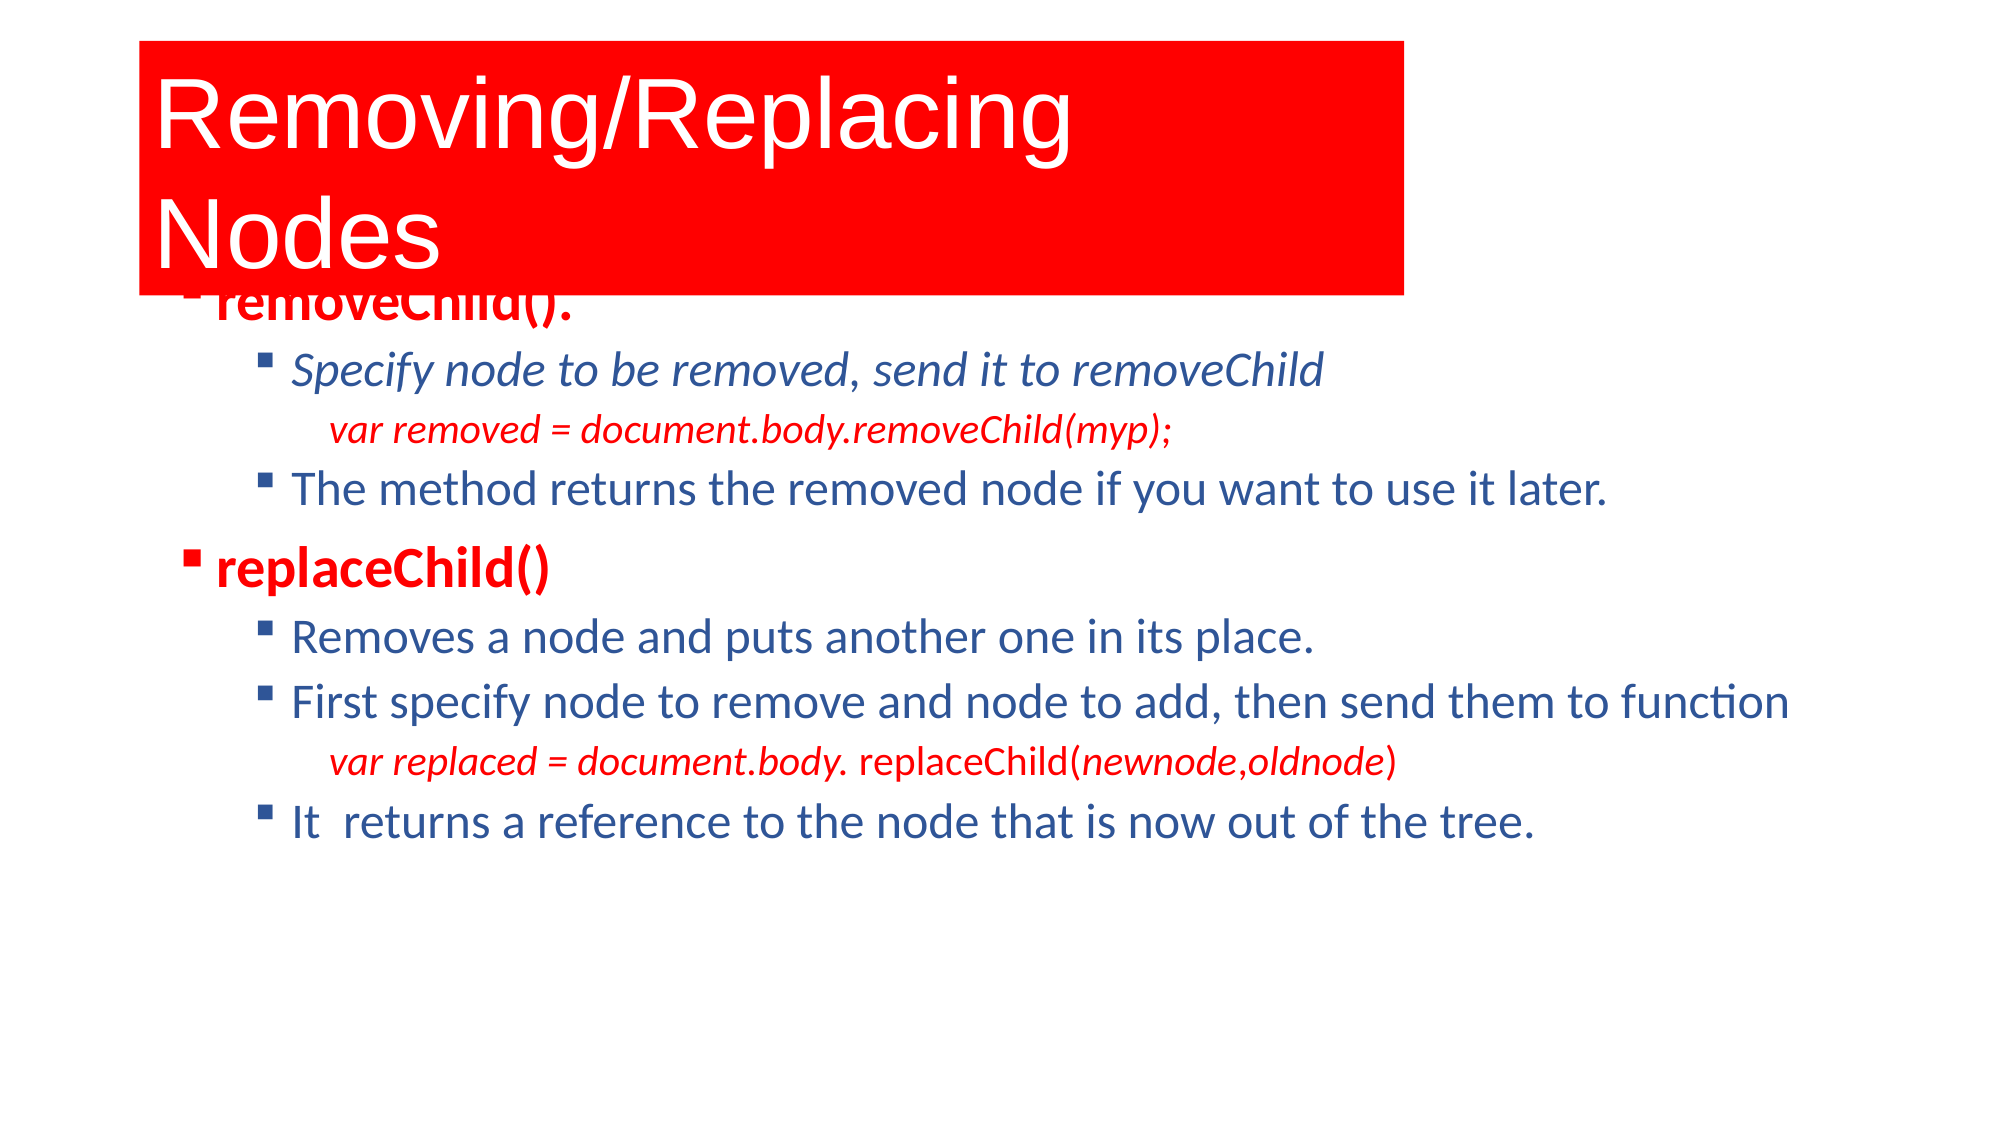

Removing/Replacing  Nodes
removeChild().
Specify node to be removed, send it to removeChild
var removed = document.body.removeChild(myp);
The method returns the removed node if you want to use it later.
replaceChild()
Removes a node and puts another one in its place.
First specify node to remove and node to add, then send them to function
var replaced = document.body. replaceChild(newnode,oldnode)
It  returns a reference to the node that is now out of the tree.